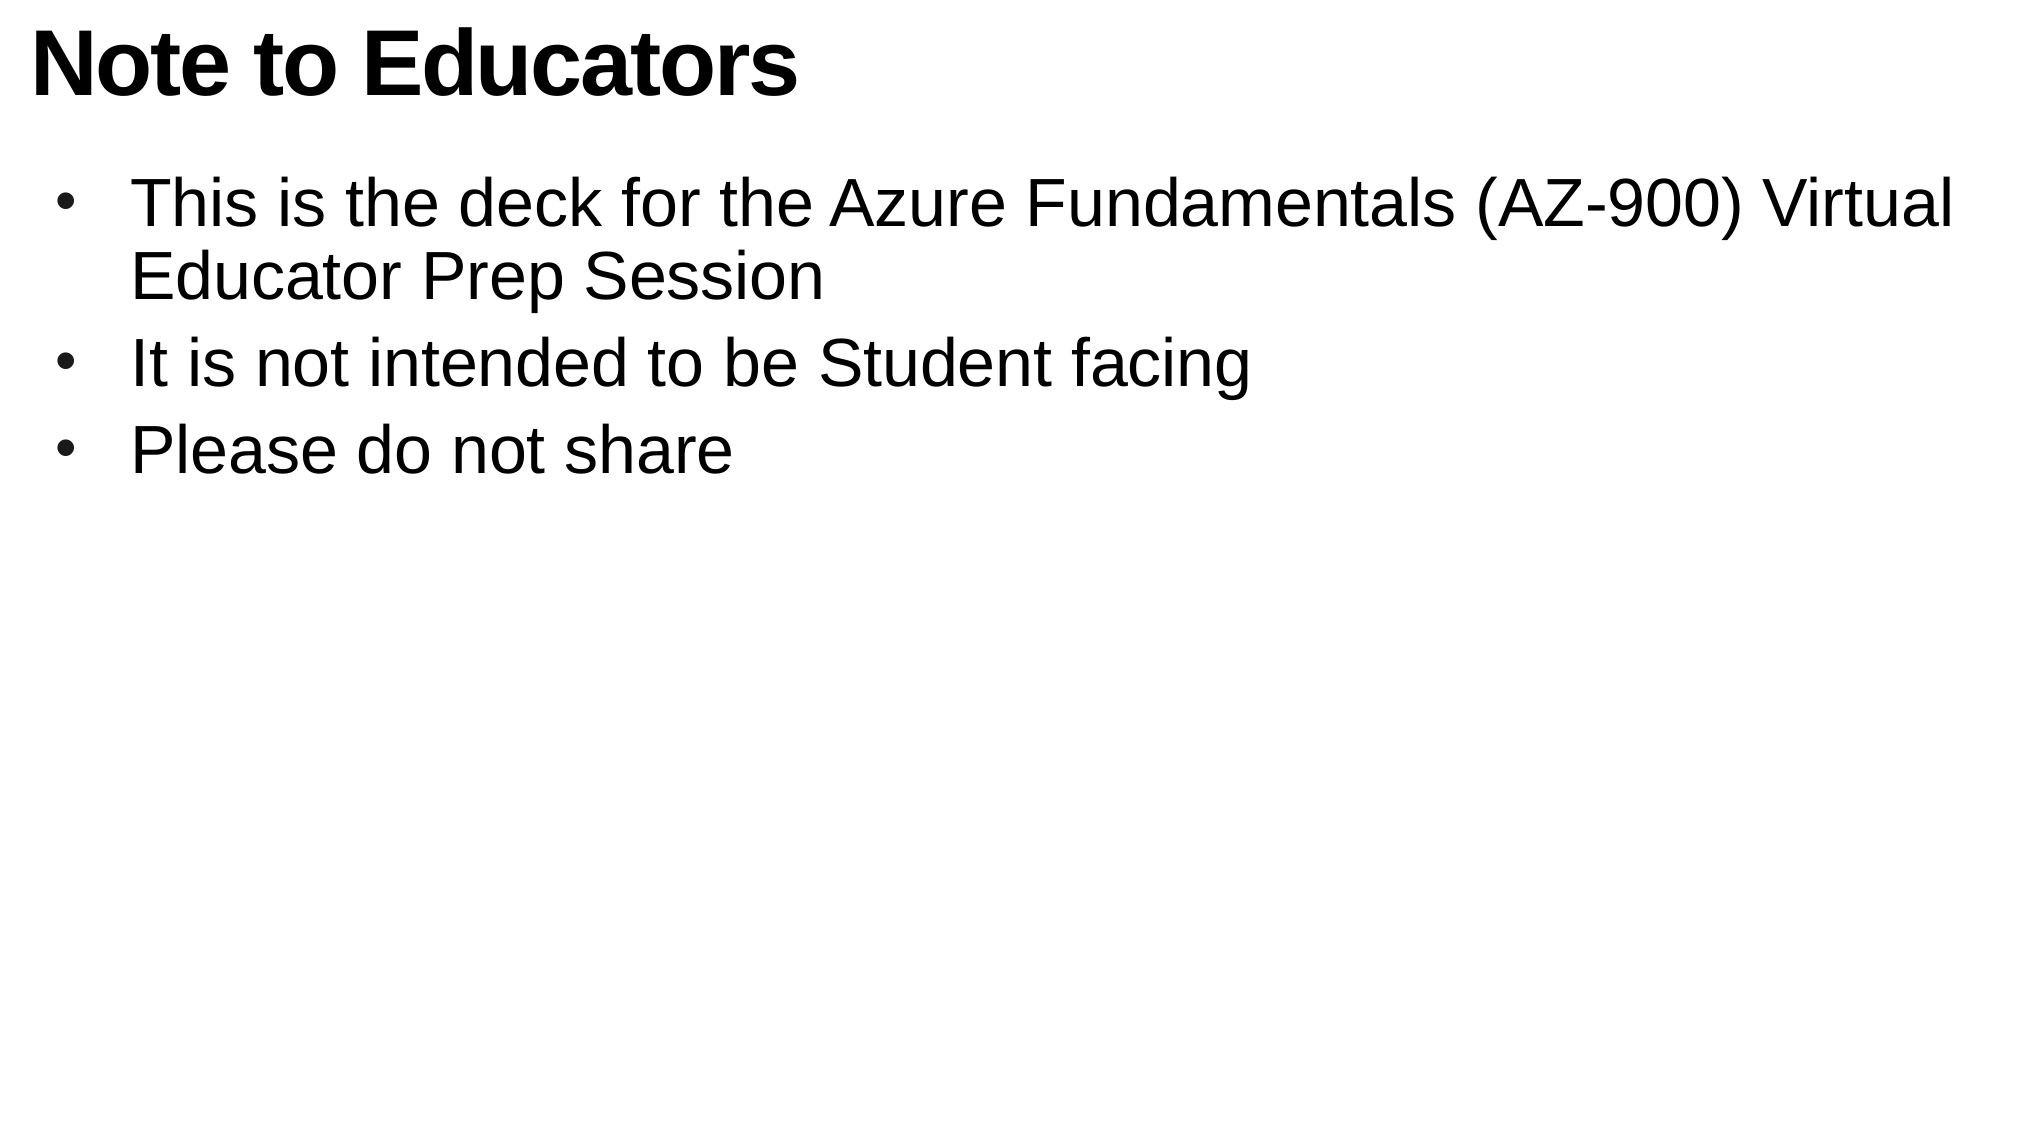

# Note to Educators
This is the deck for the Azure Fundamentals (AZ-900) Virtual Educator Prep Session
It is not intended to be Student facing
Please do not share